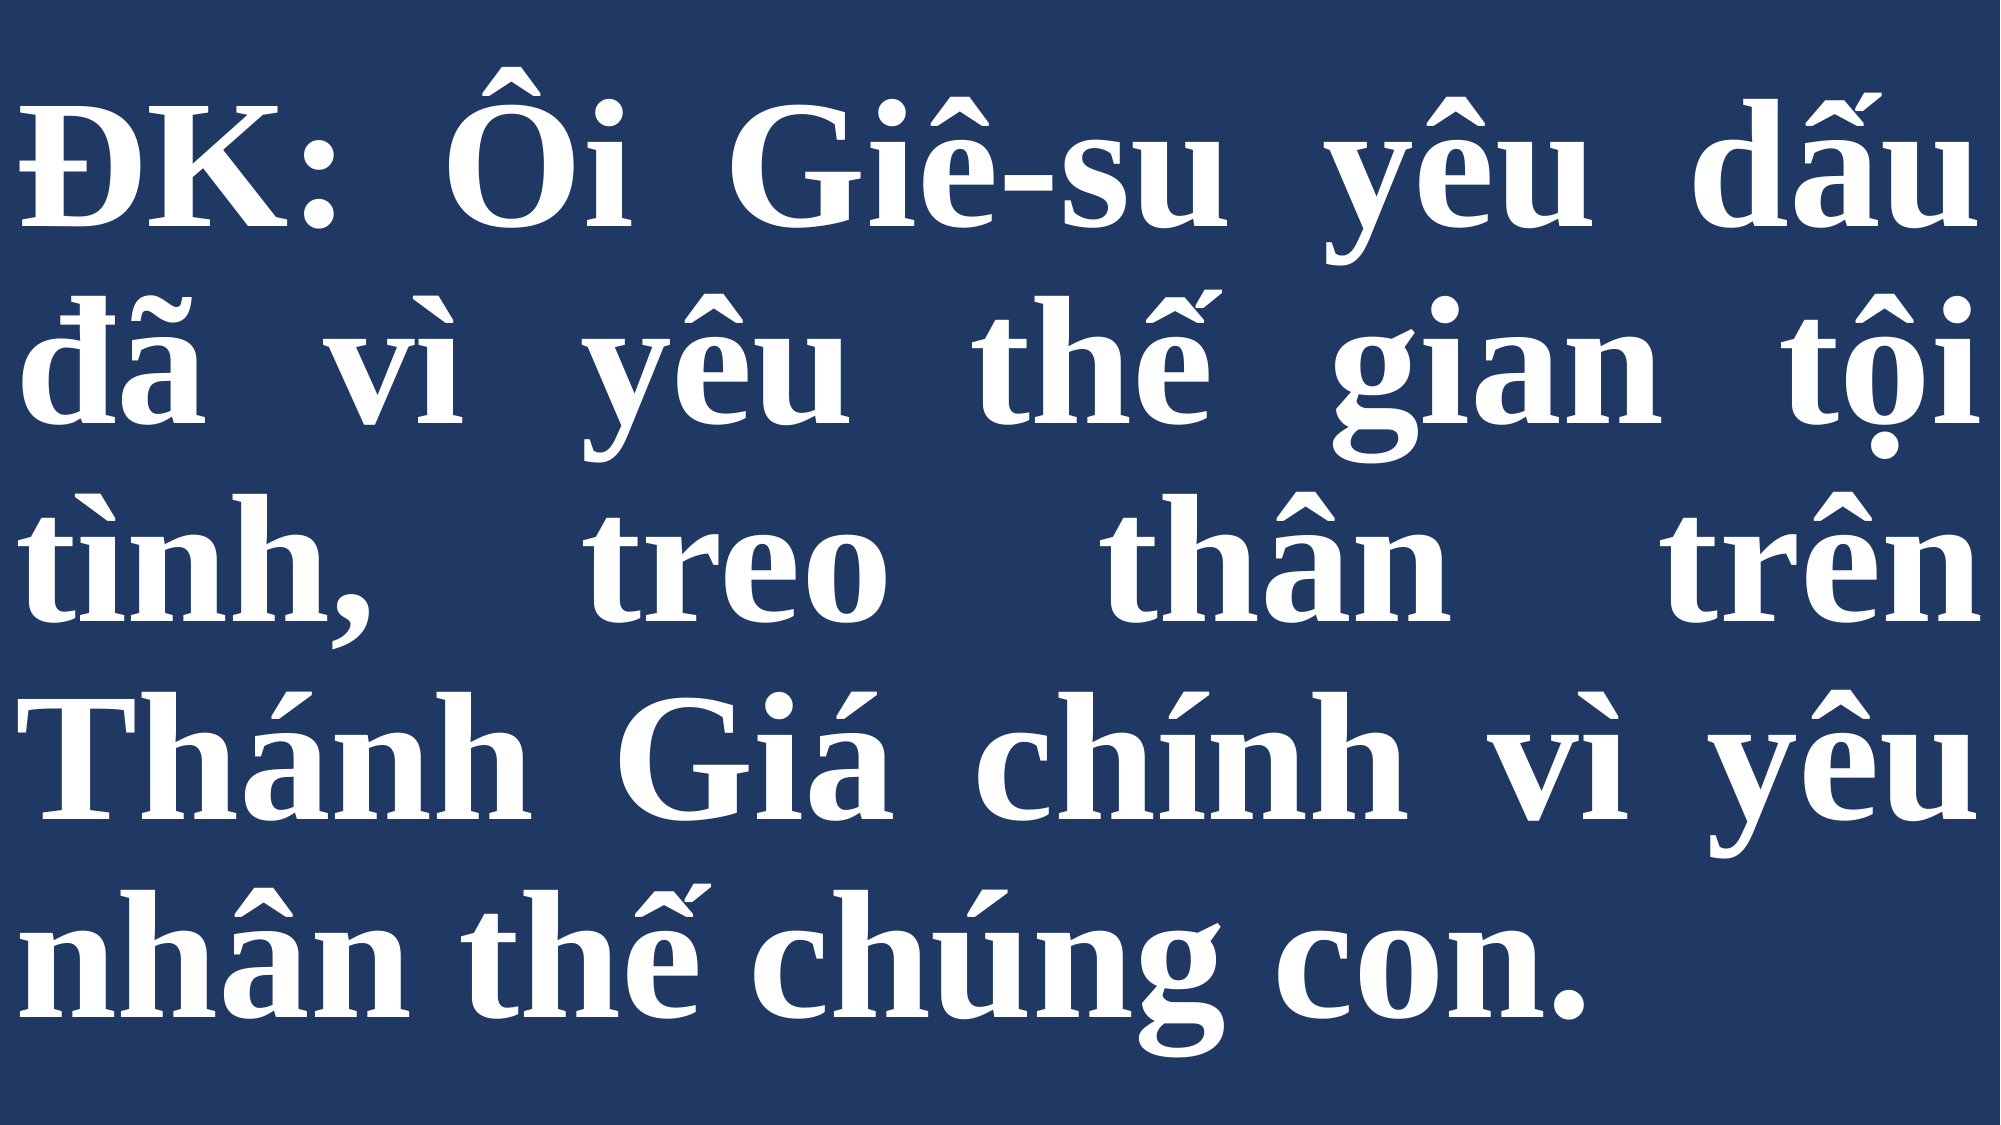

# ĐK: Ôi Giê-su yêu dấu đã vì yêu thế gian tội tình, treo thân trên Thánh Giá chính vì yêu nhân thế chúng con.